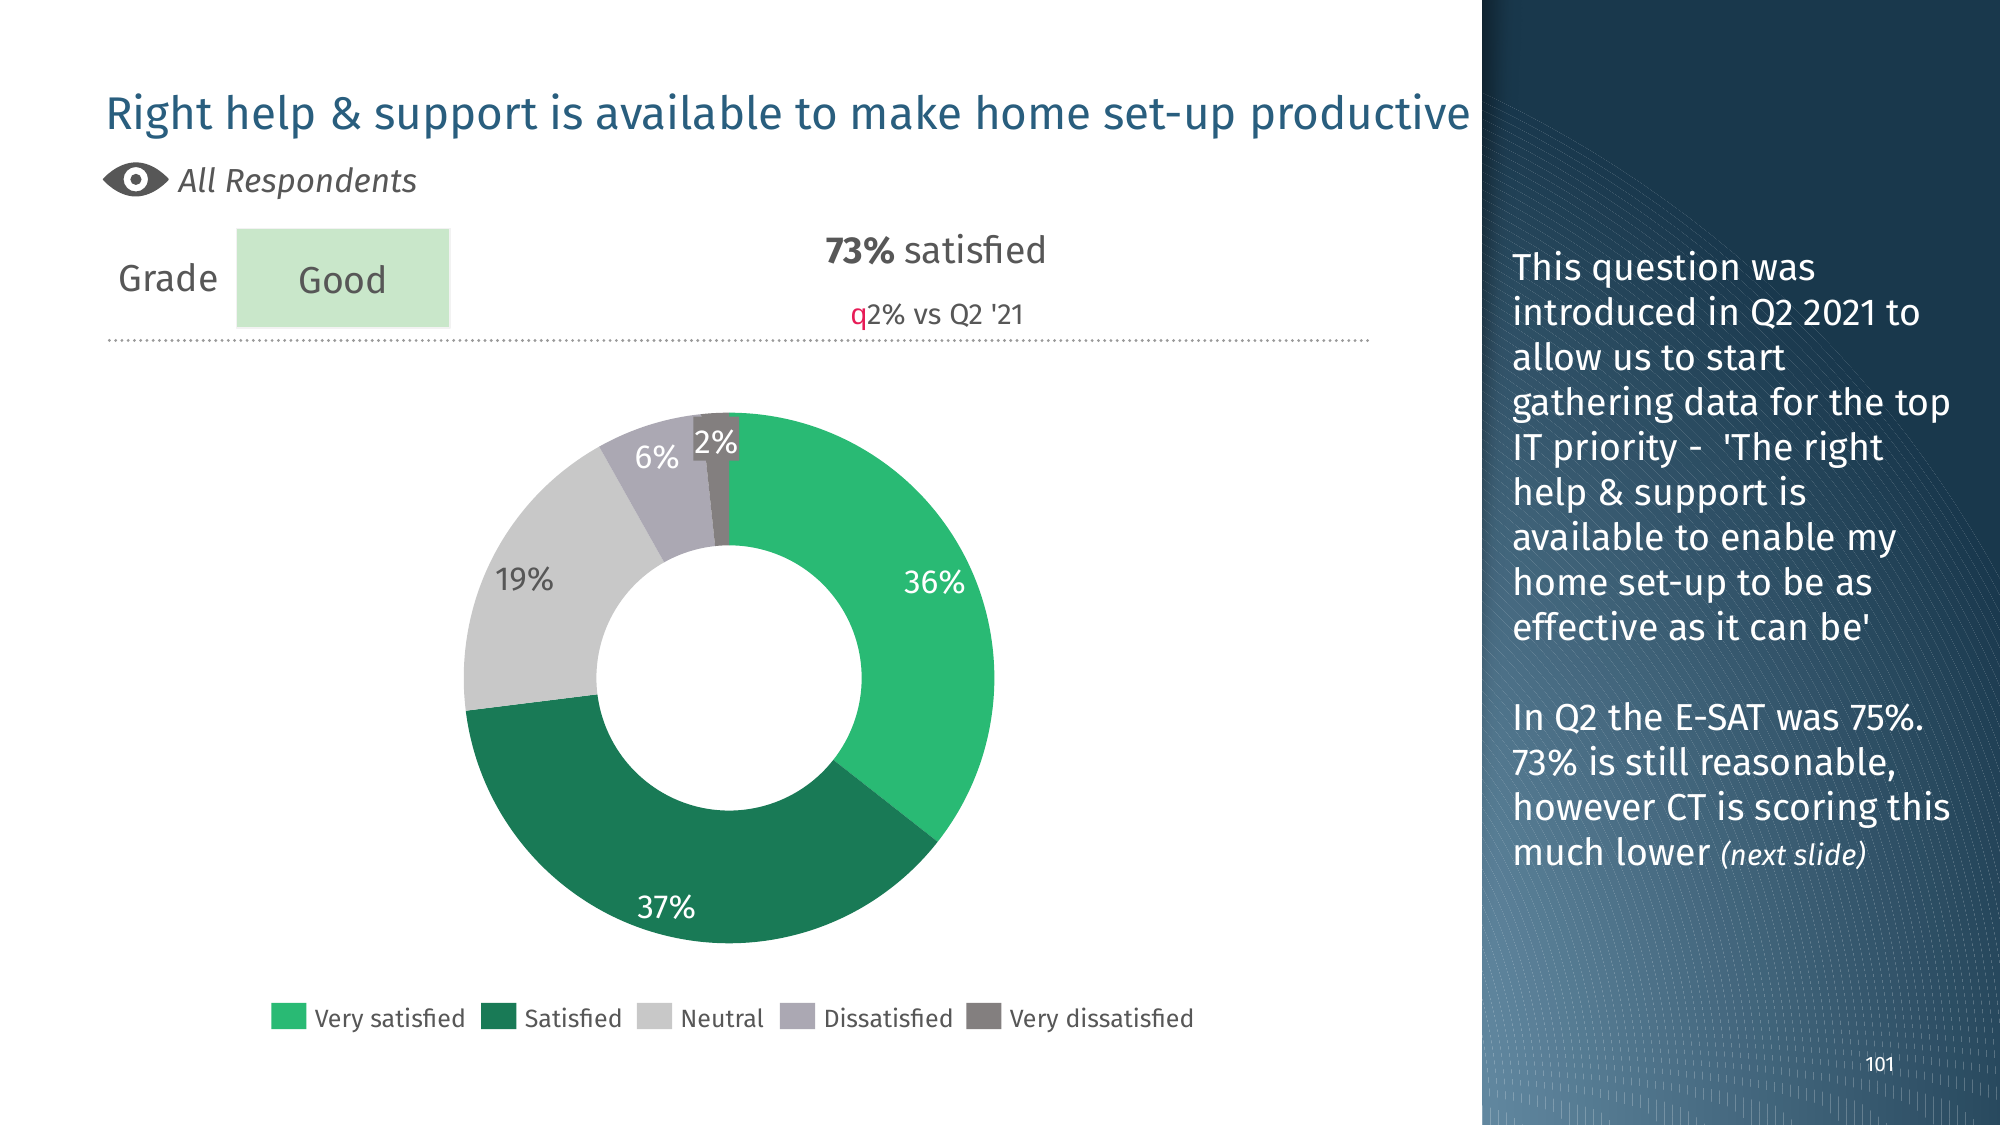

This question was introduced in Q2 2021 to allow us to start gathering data for the top IT priority -  'The right help & support is available to enable my home set-up to be as effective as it can be'

In Q2 the E-SAT was 75%. 73% is still reasonable,
however CT is scoring this much lower (next slide)
# Right help & support is available to make home set-up productive

All Respondents
Grade
Good
73% satisfied

q2% vs Q2 '21

### Chart

| Category |  |
|---|---|
2%
6%
19%
36%
37%
Very satisfied
Satisfied
Neutral
Dissatisfied
Very dissatisfied